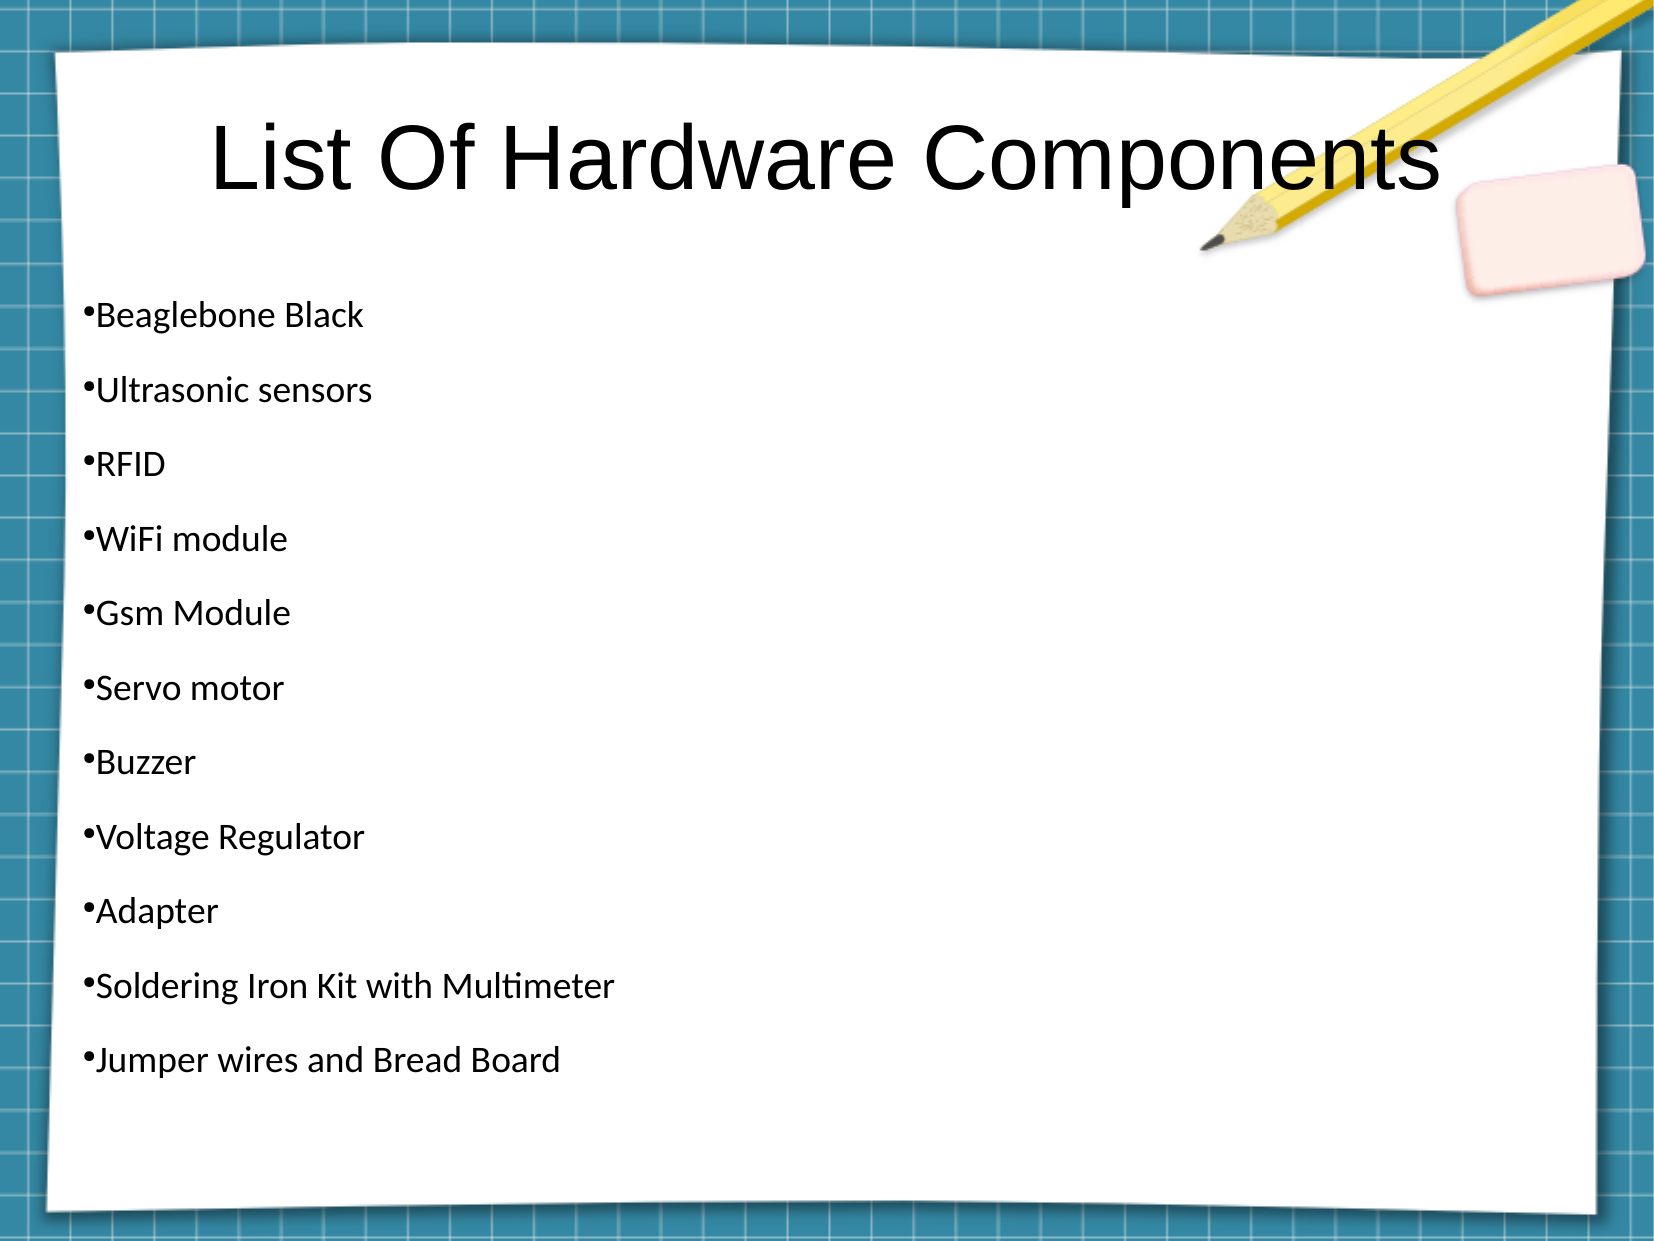

List Of Hardware Components
Beaglebone Black
Ultrasonic sensors
RFID
WiFi module
Gsm Module
Servo motor
Buzzer
Voltage Regulator
Adapter
Soldering Iron Kit with Multimeter
Jumper wires and Bread Board